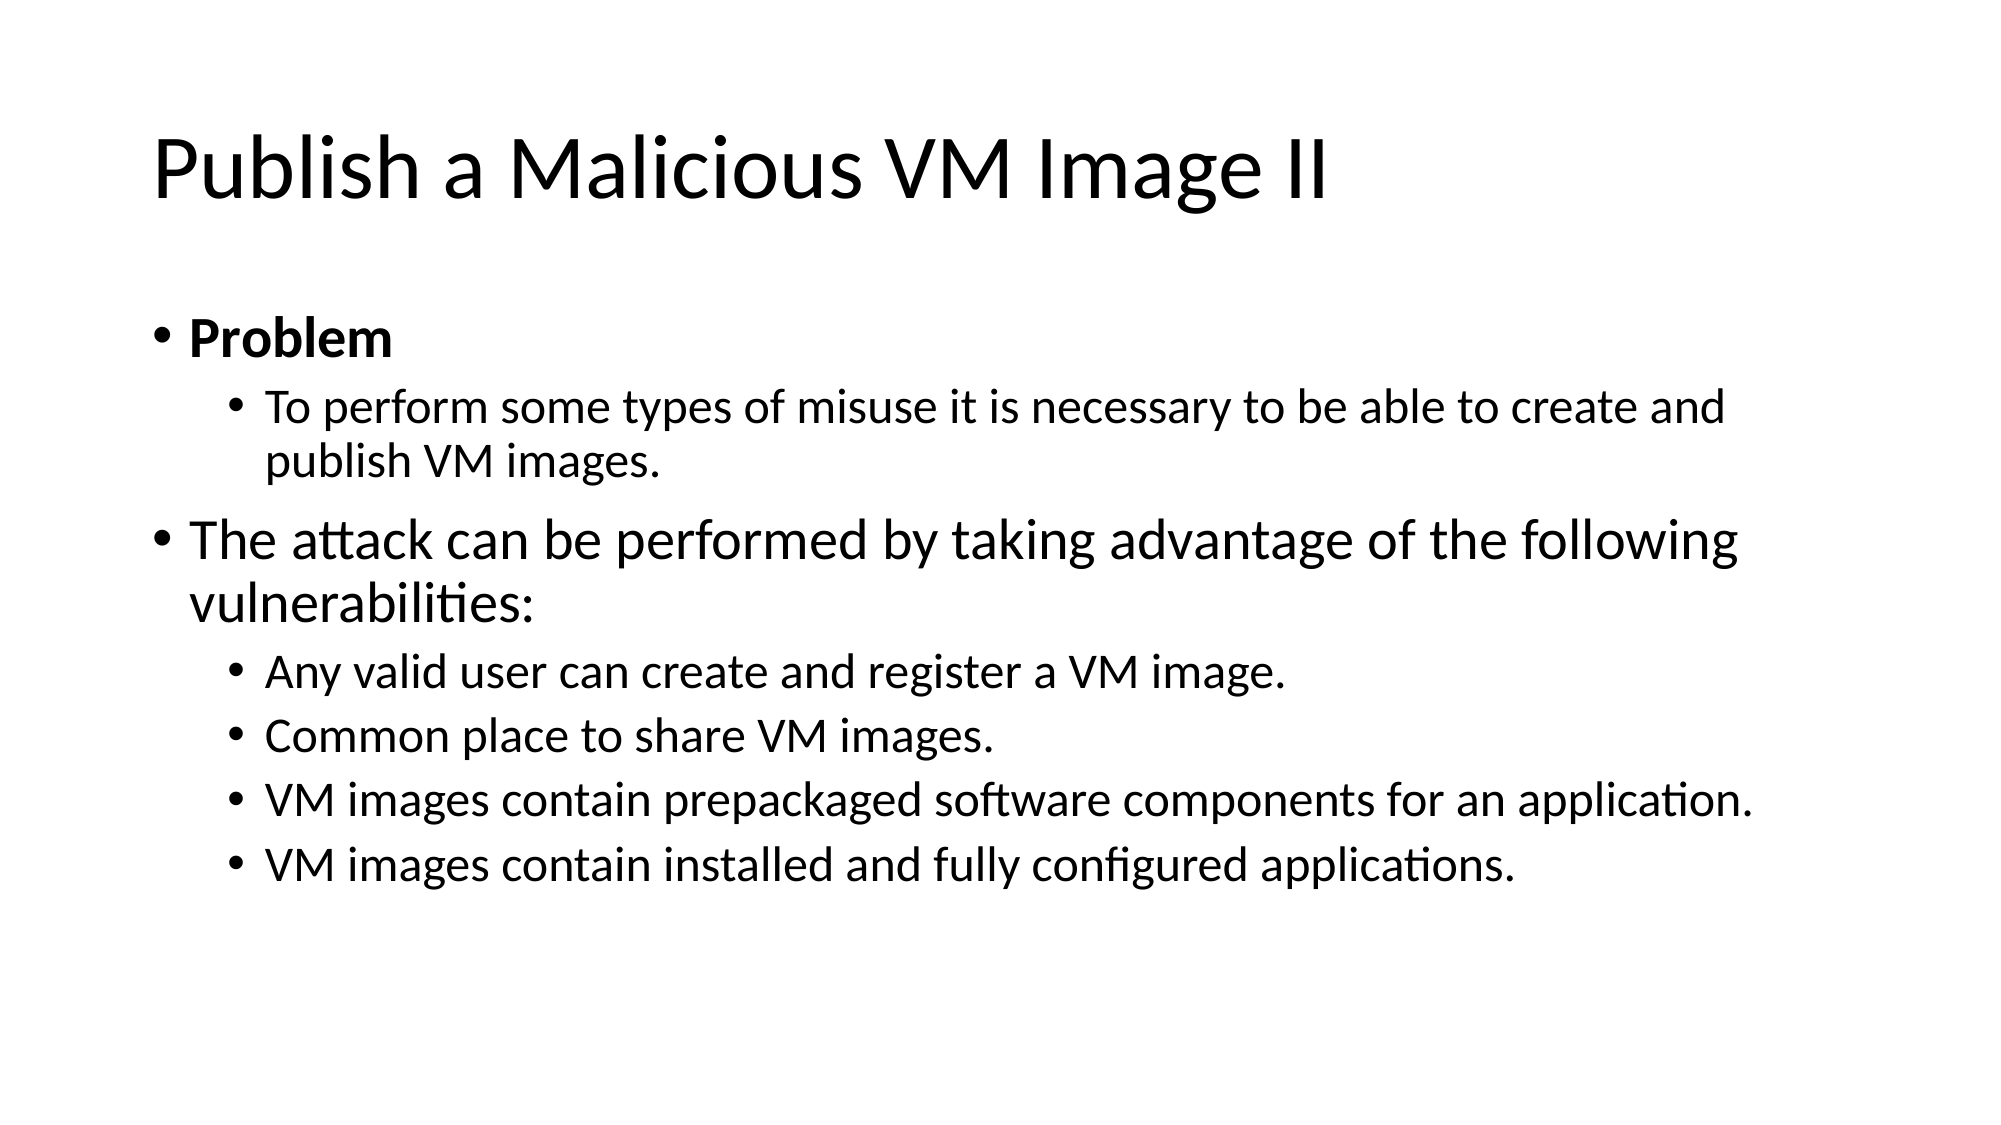

# Publish a Malicious VM Image II
Problem
To perform some types of misuse it is necessary to be able to create and publish VM images.
The attack can be performed by taking advantage of the following vulnerabilities:
Any valid user can create and register a VM image.
Common place to share VM images.
VM images contain prepackaged software components for an application.
VM images contain installed and fully configured applications.